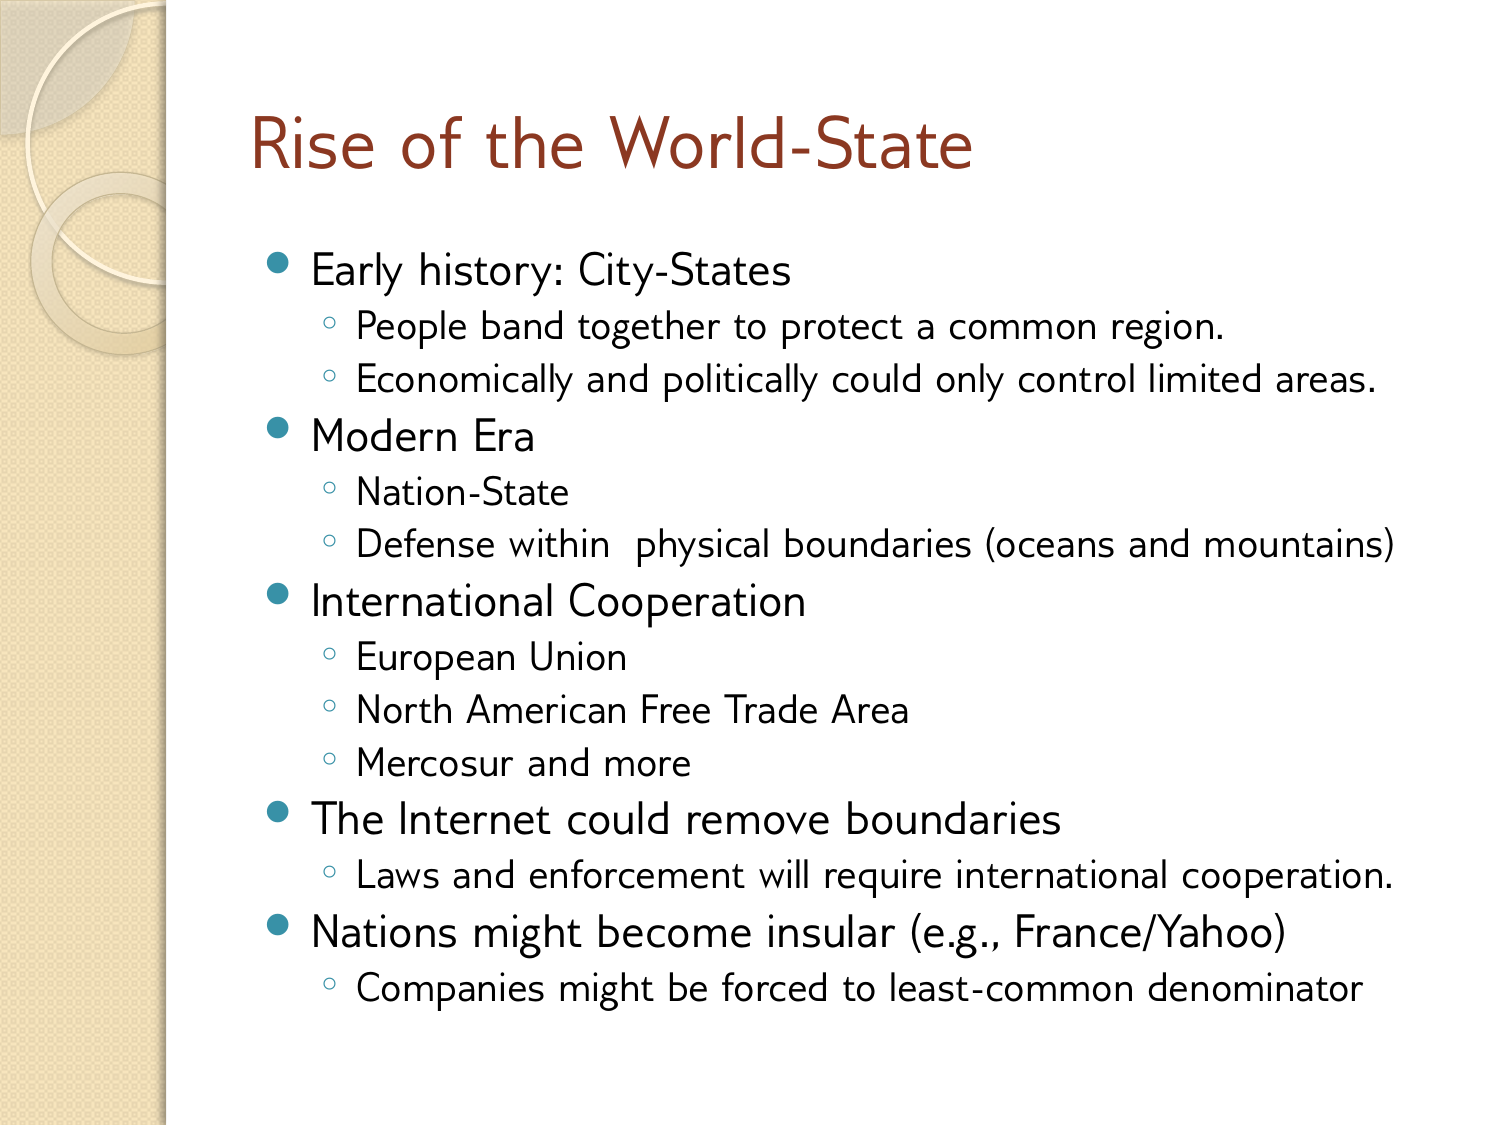

# Rise of the World-State
Early history: City-States
People band together to protect a common region.
Economically and politically could only control limited areas.
Modern Era
Nation-State
Defense within  physical boundaries (oceans and mountains)
International Cooperation
European Union
North American Free Trade Area
Mercosur and more
The Internet could remove boundaries
Laws and enforcement will require international cooperation.
Nations might become insular (e.g., France/Yahoo)
Companies might be forced to least-common denominator